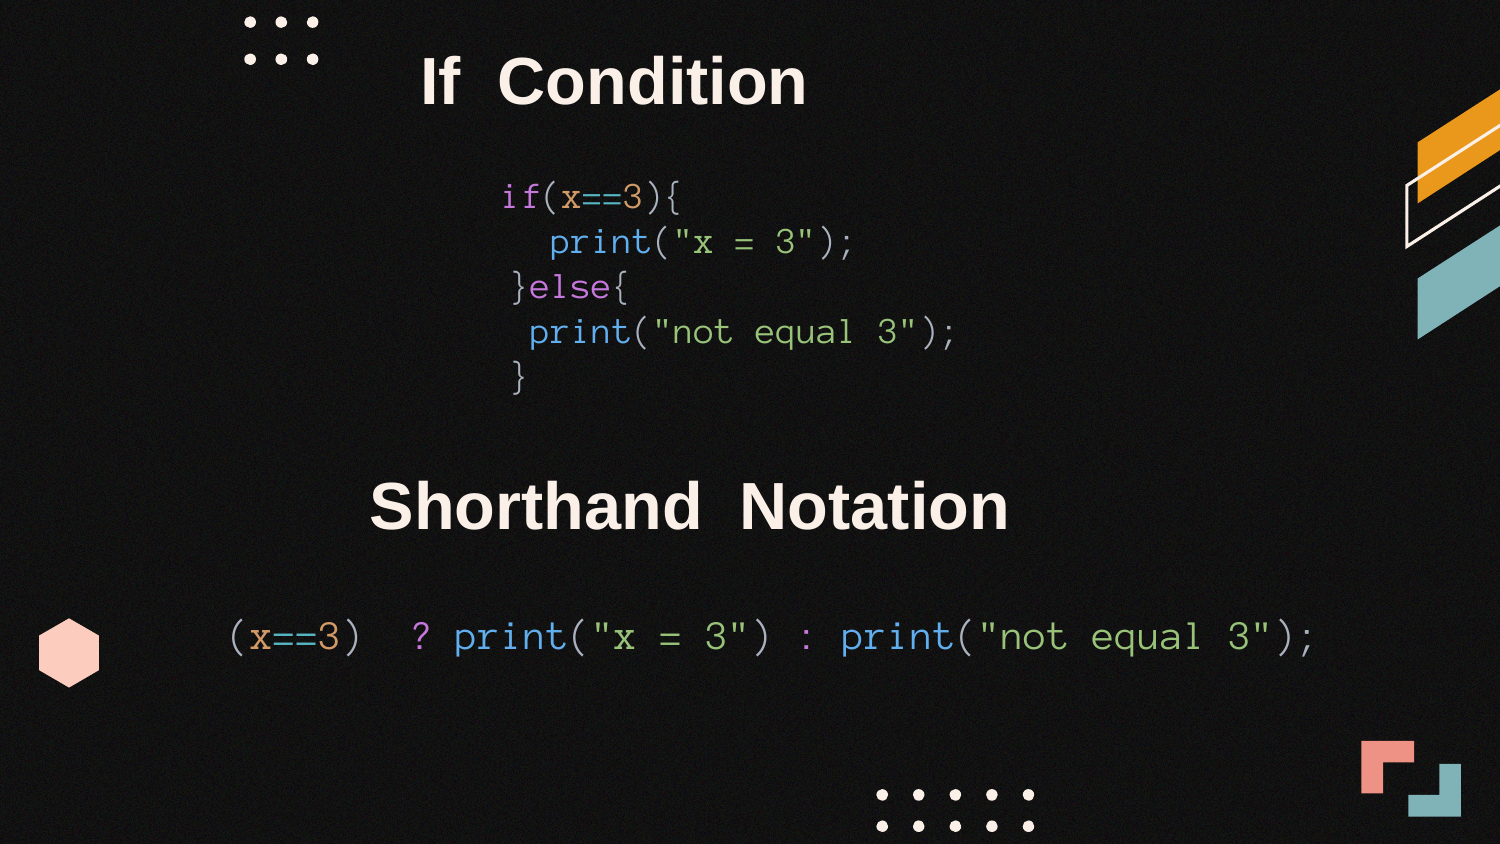

If  Condition
  if(x==3){
    print("x = 3");
  }else{
   print("not equal 3");
  }
Shorthand  Notation
  (x==3)  ? print("x = 3") : print("not equal 3");